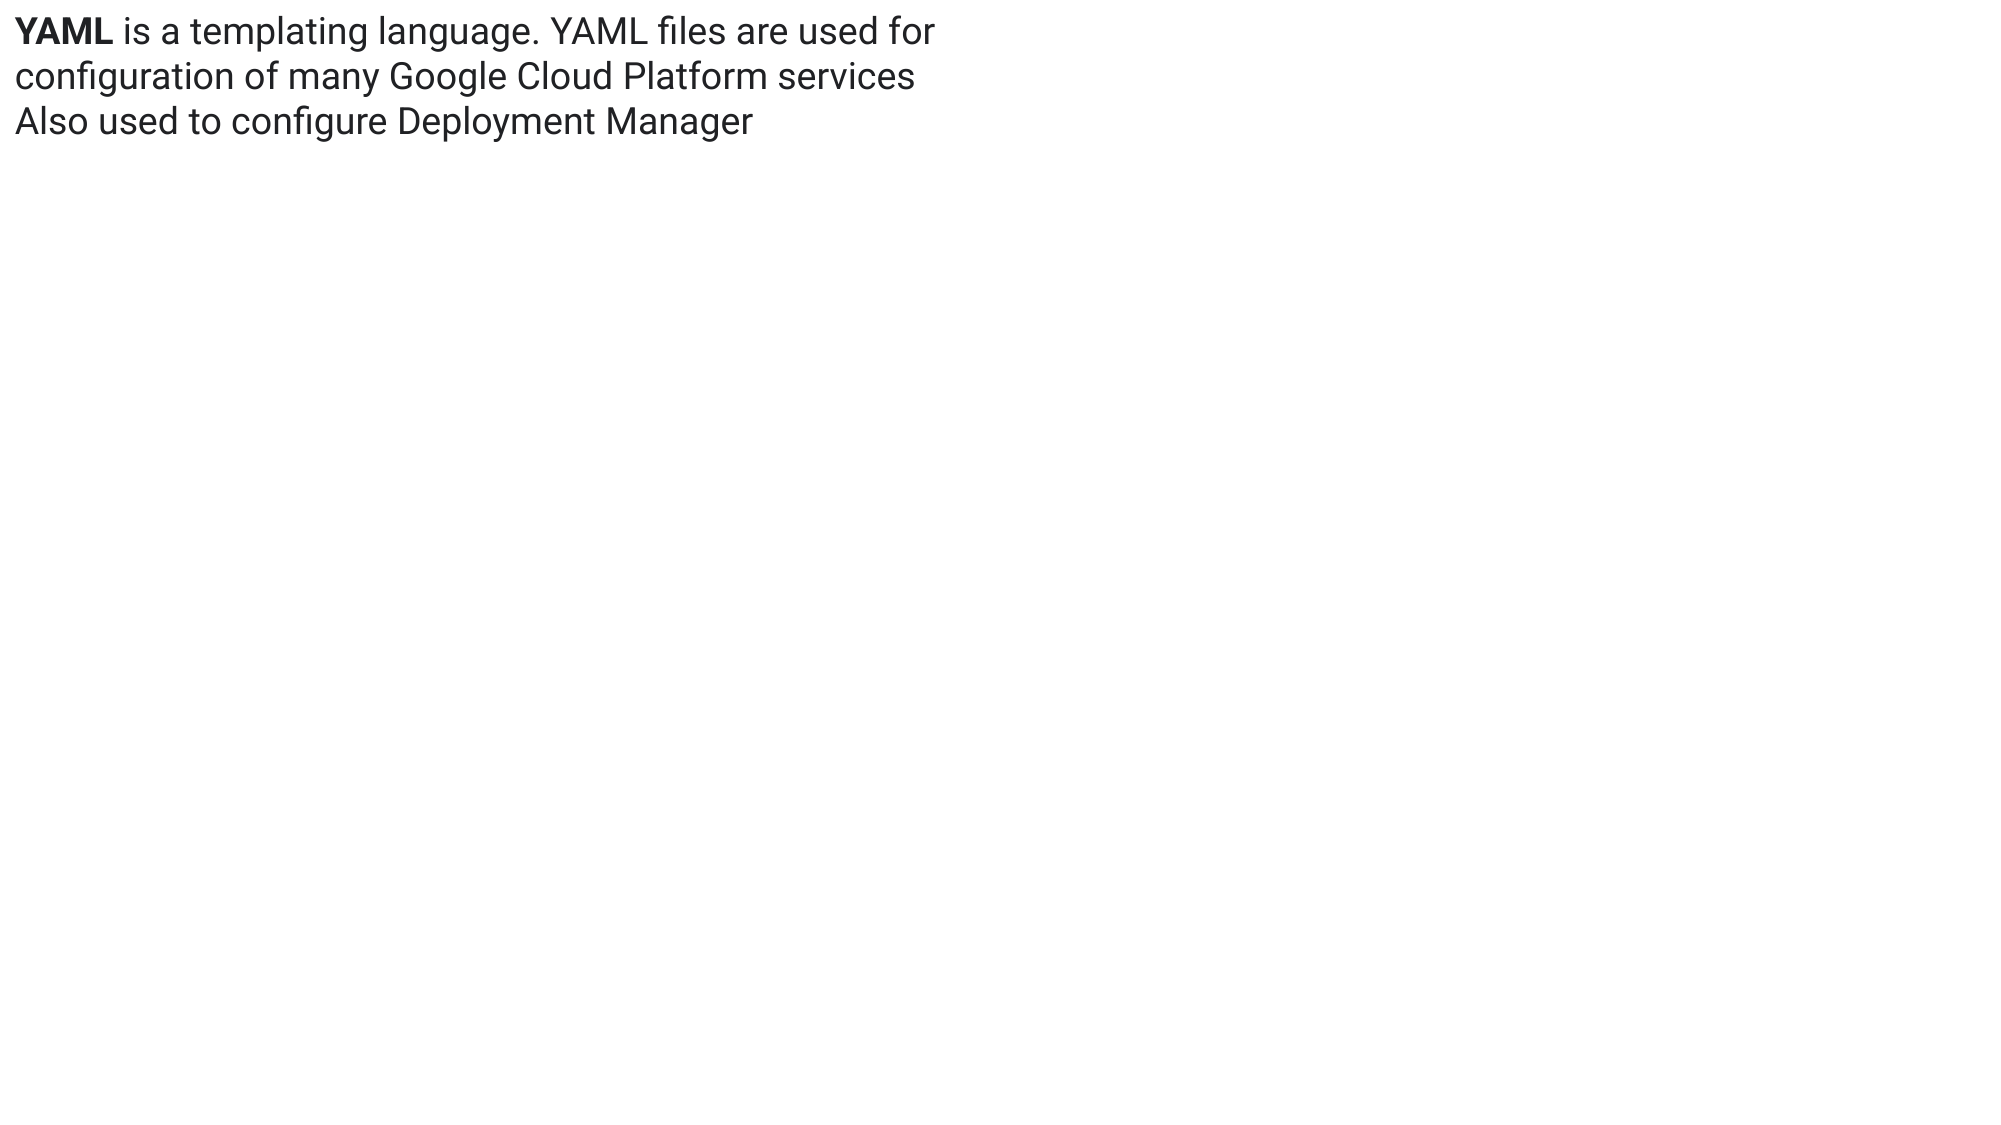

YAML is a templating language. YAML files are used for configuration of many Google Cloud Platform services
Also used to configure Deployment Manager